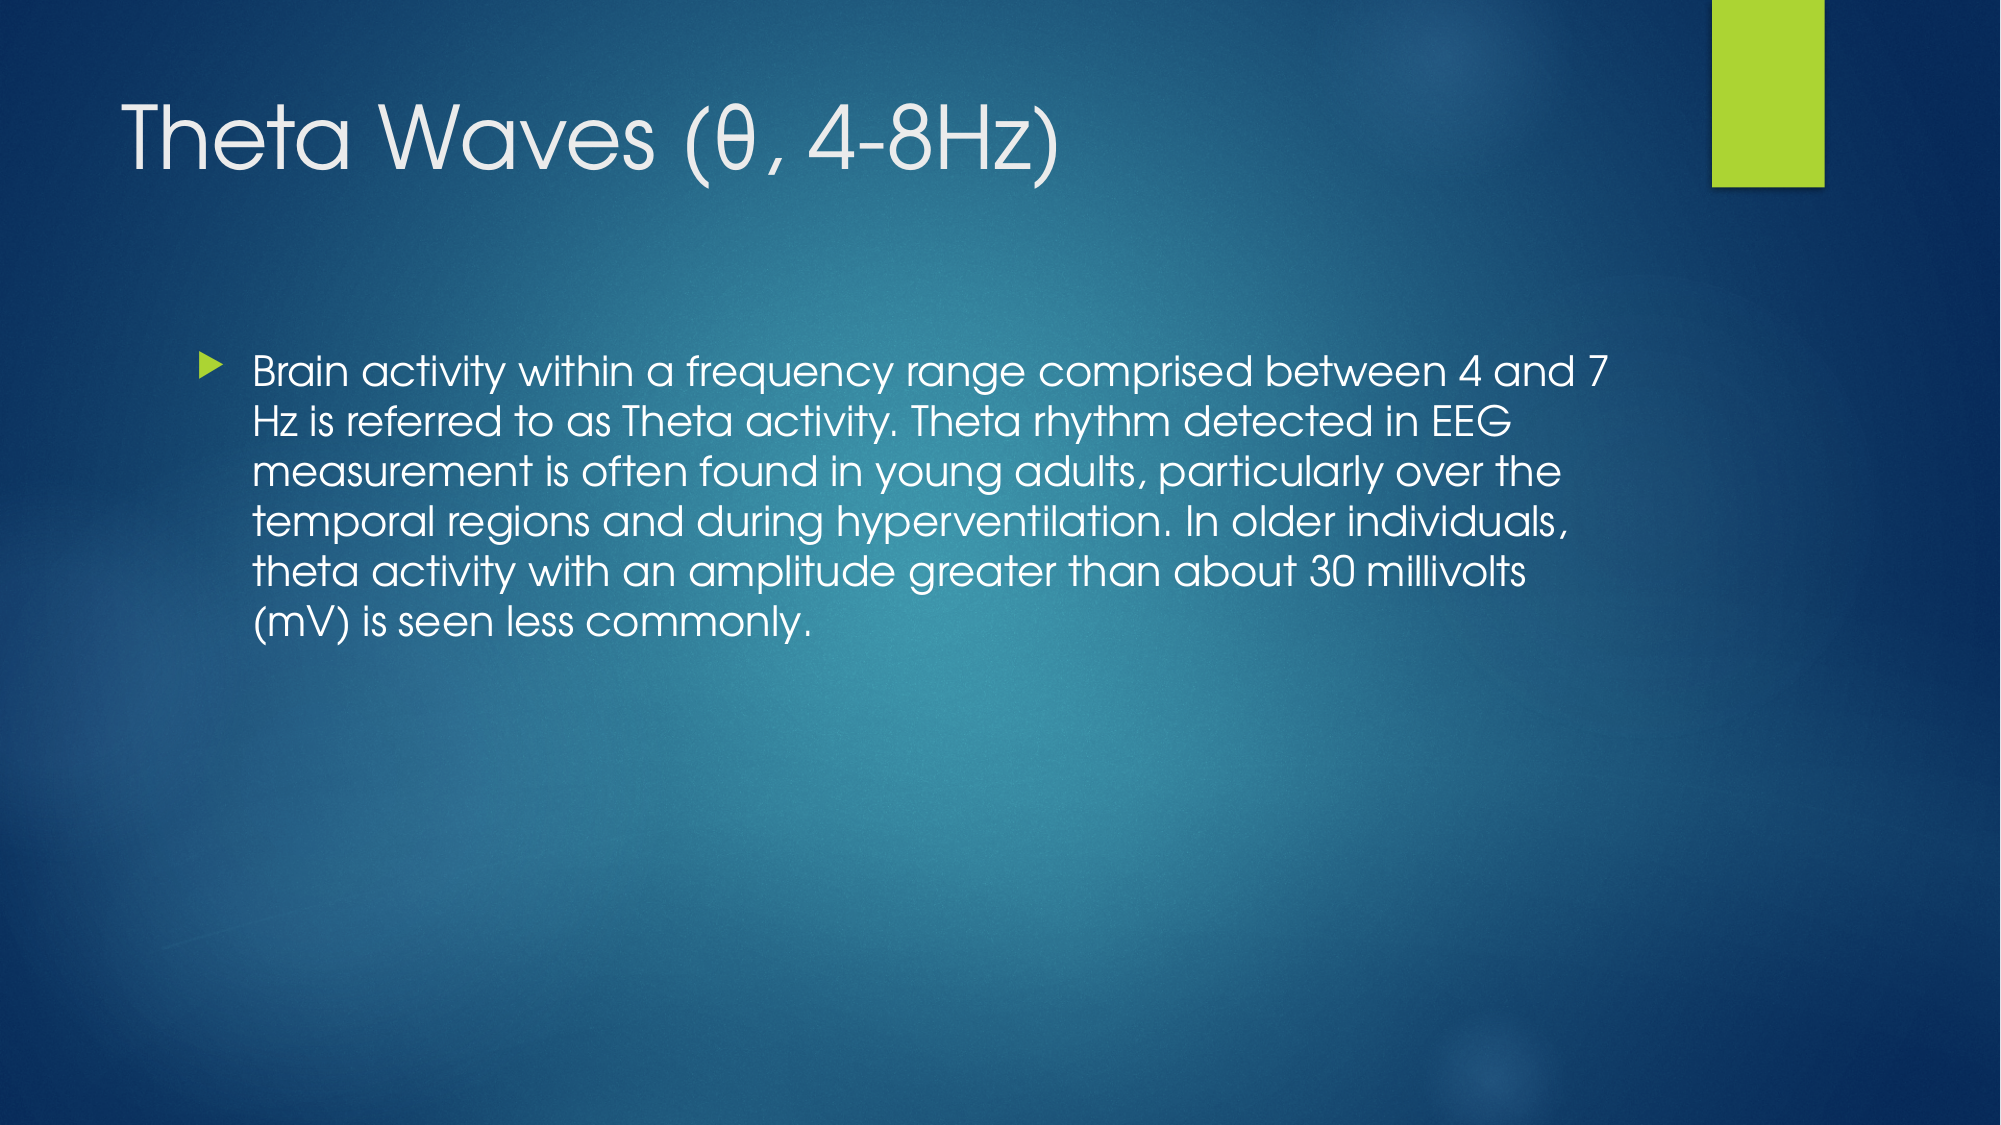

# Theta Waves (θ, 4-8Hz)
Brain activity within a frequency range comprised between 4 and 7 Hz is referred to as Theta activity. Theta rhythm detected in EEG measurement is often found in young adults, particularly over the temporal regions and during hyperventilation. In older individuals, theta activity with an amplitude greater than about 30 millivolts (mV) is seen less commonly.